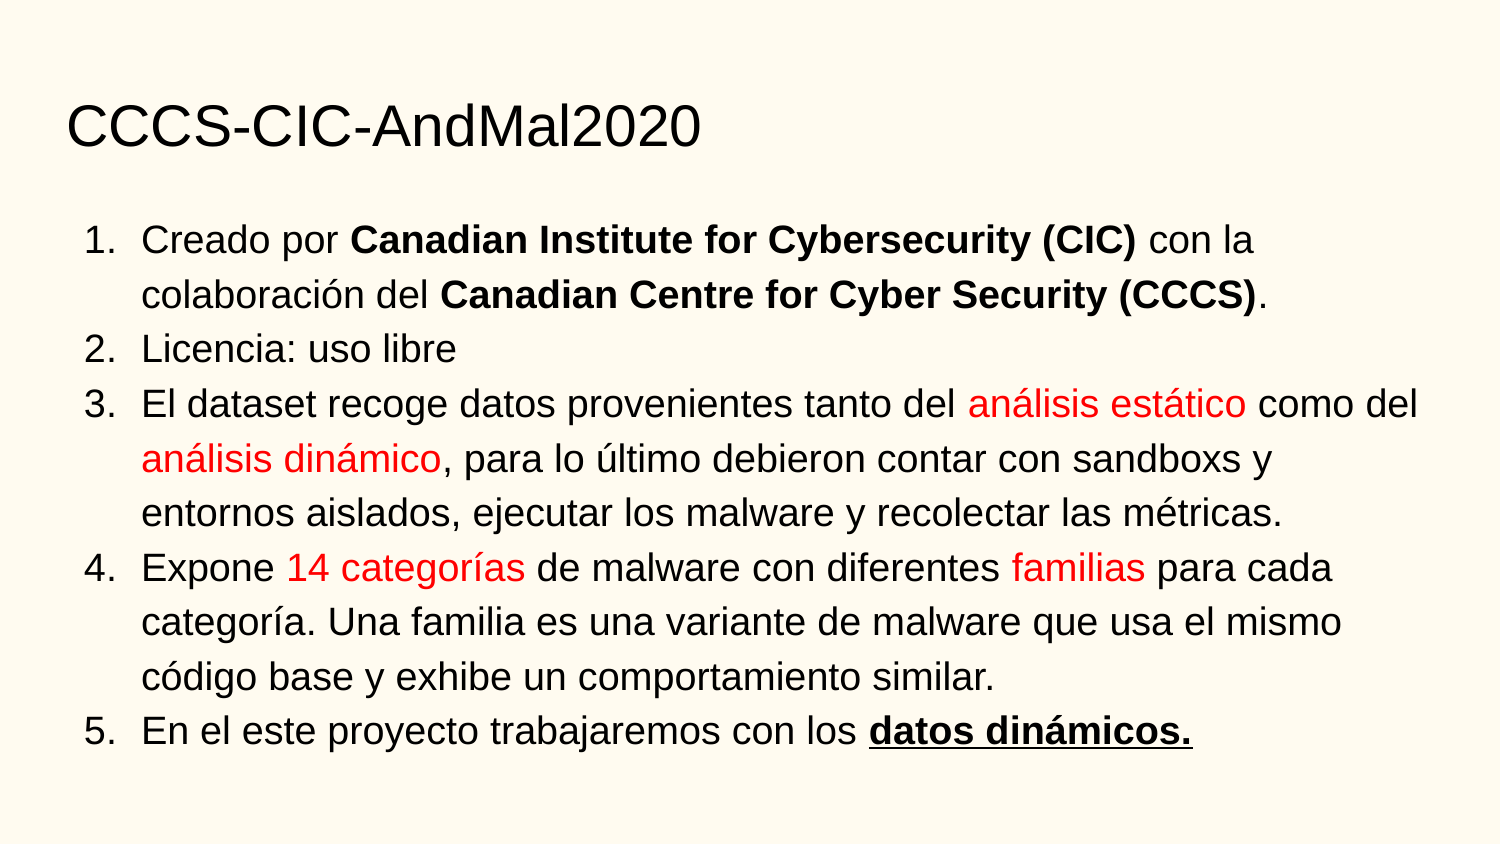

# CCCS-CIC-AndMal2020
Creado por Canadian Institute for Cybersecurity (CIC) con la colaboración del Canadian Centre for Cyber Security (CCCS).
Licencia: uso libre
El dataset recoge datos provenientes tanto del análisis estático como del análisis dinámico, para lo último debieron contar con sandboxs y entornos aislados, ejecutar los malware y recolectar las métricas.
Expone 14 categorías de malware con diferentes familias para cada categoría. Una familia es una variante de malware que usa el mismo código base y exhibe un comportamiento similar.
En el este proyecto trabajaremos con los datos dinámicos.